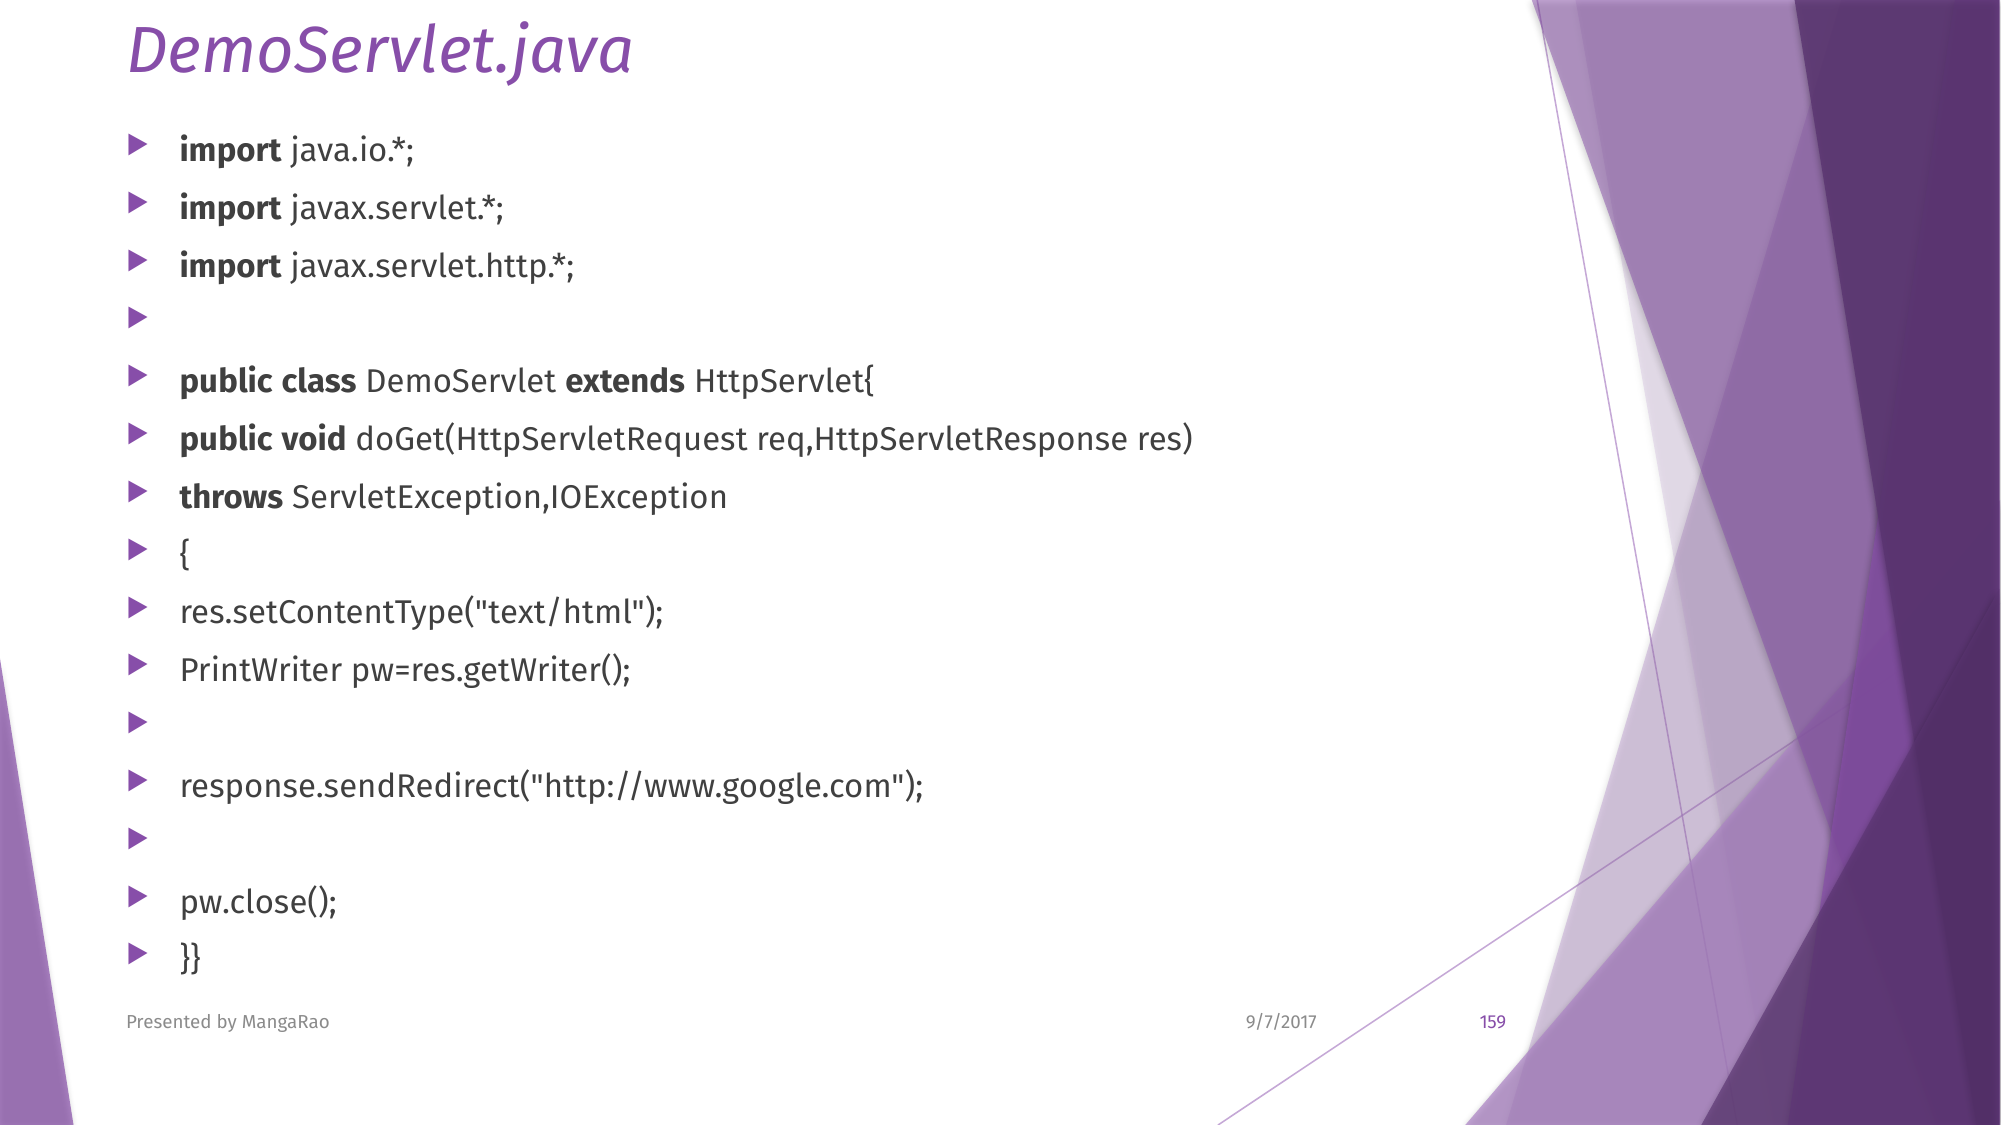

# DemoServlet.java
import java.io.*;
import javax.servlet.*;
import javax.servlet.http.*;

public class DemoServlet extends HttpServlet{
public void doGet(HttpServletRequest req,HttpServletResponse res)
throws ServletException,IOException
{
res.setContentType("text/html");
PrintWriter pw=res.getWriter();

response.sendRedirect("http://www.google.com");

pw.close();
}}

Presented by MangaRao
9/7/2017
159